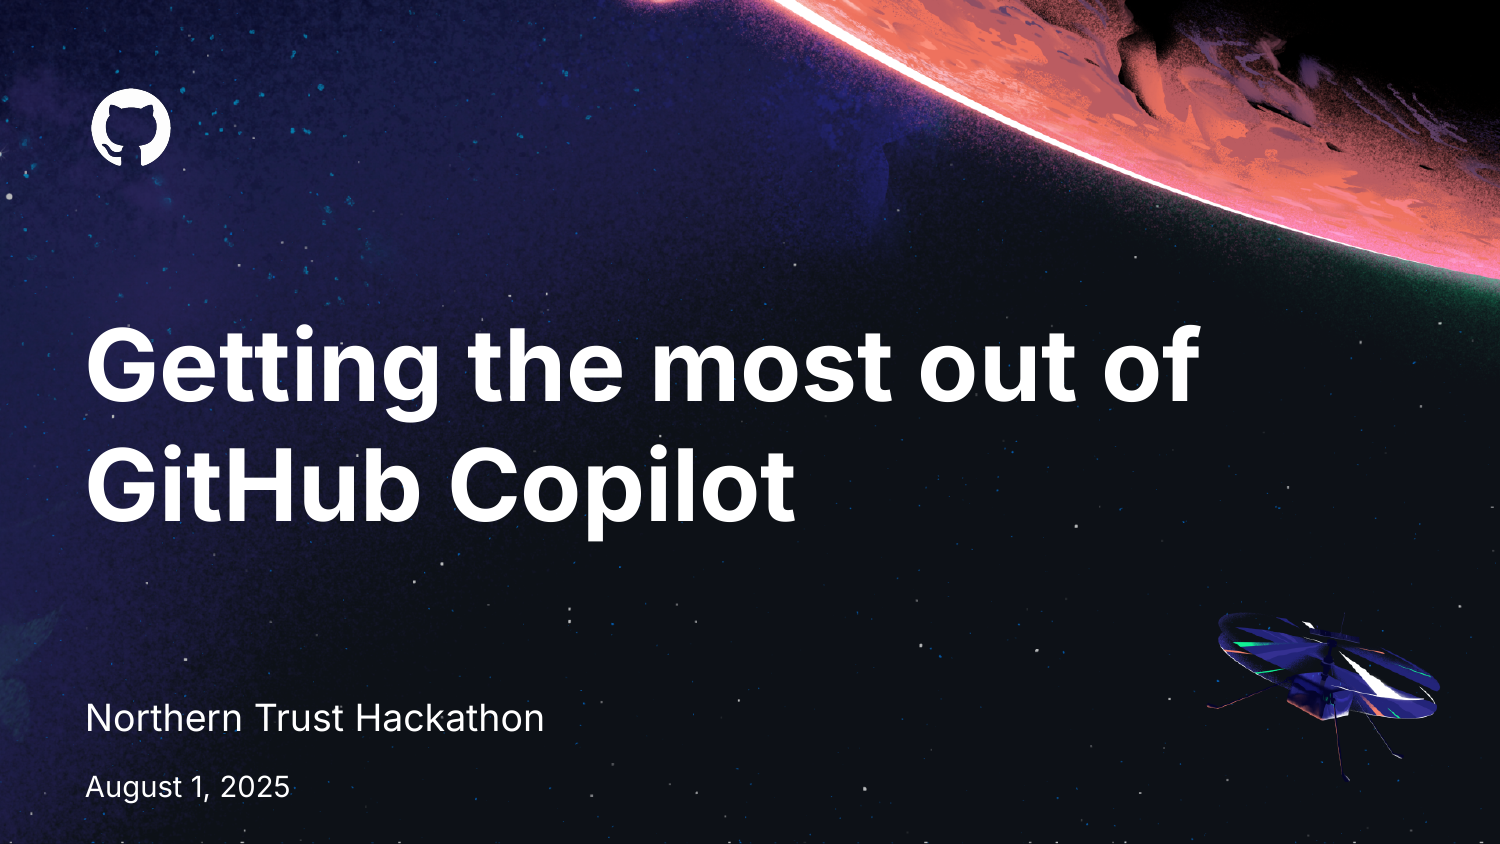

# Getting the most out of GitHub Copilot
Northern Trust Hackathon
August 1, 2025